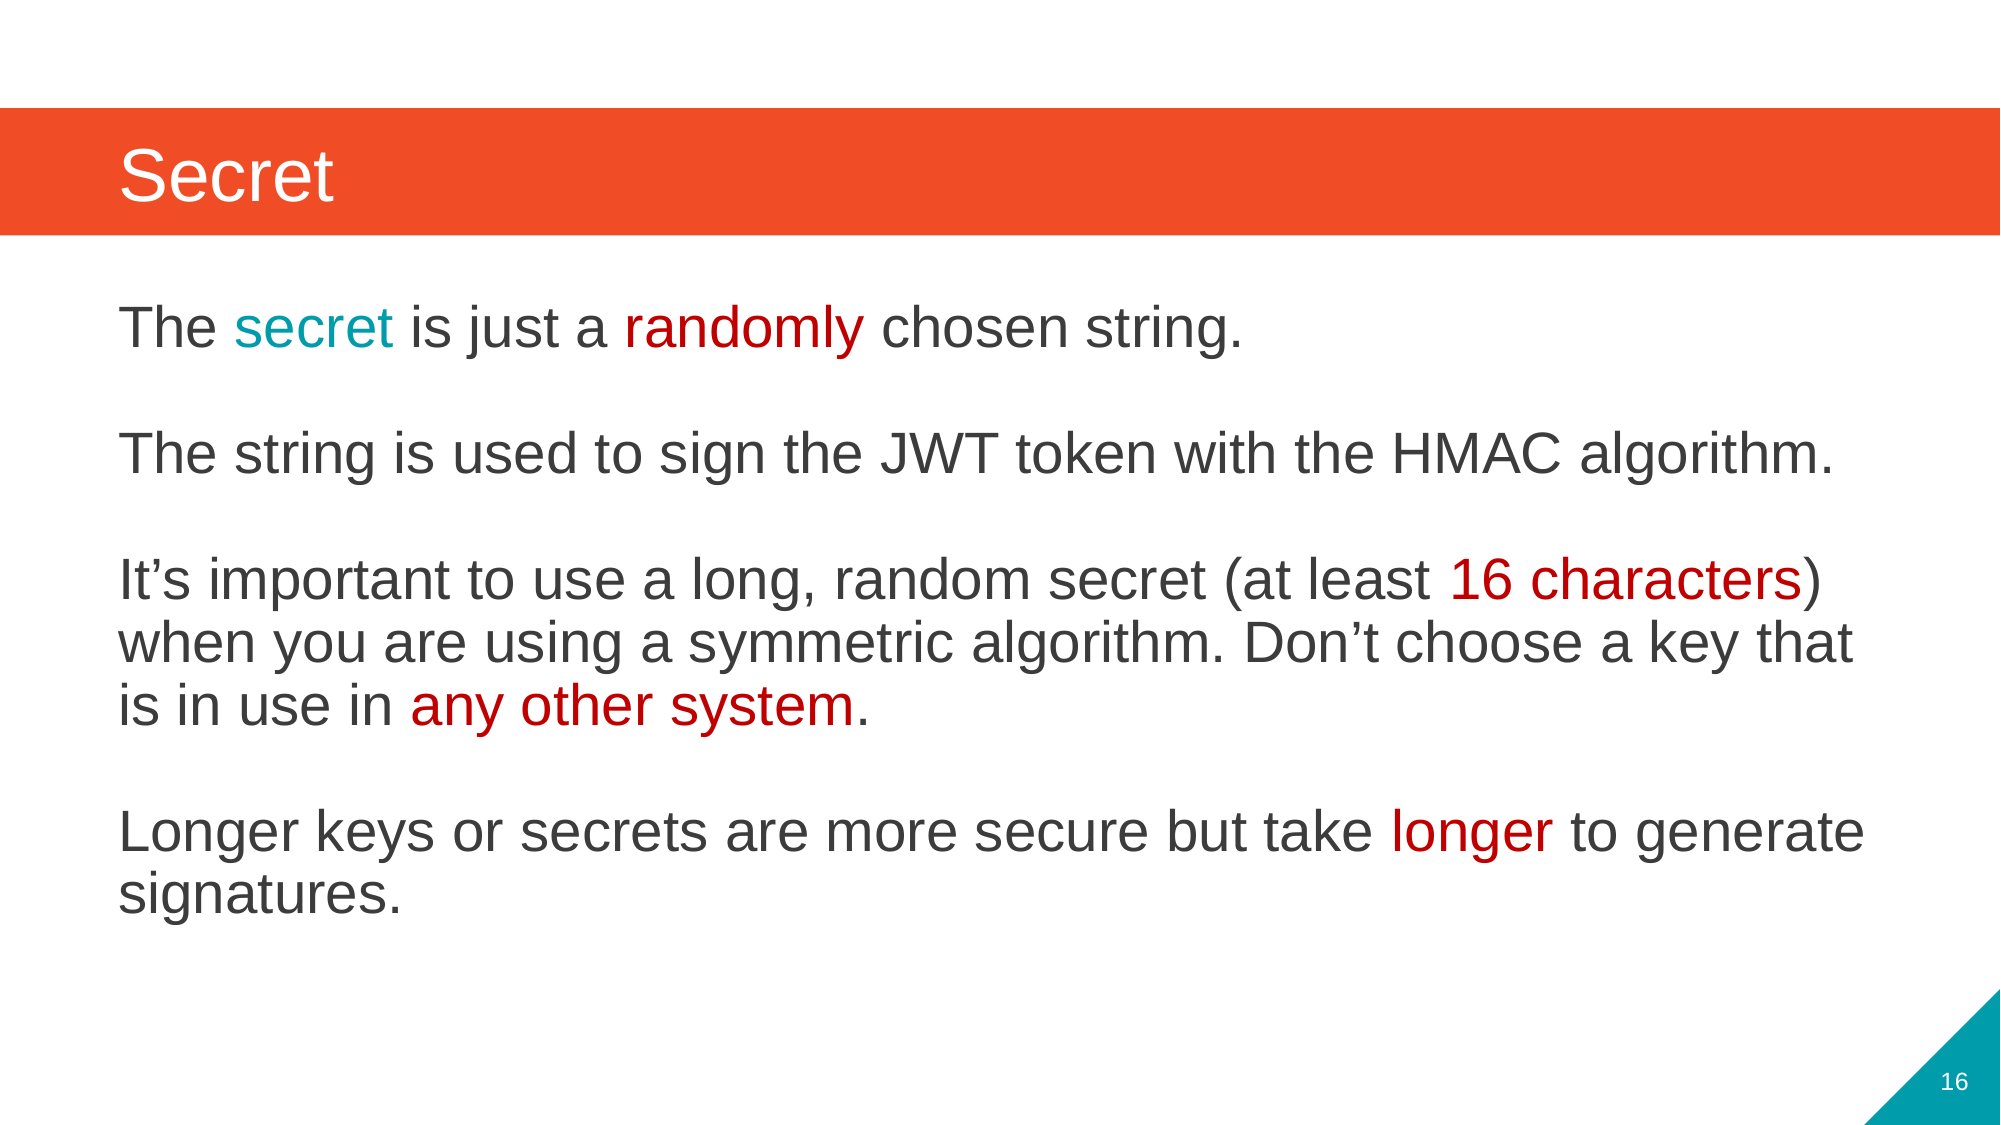

# Secret
The secret is just a randomly chosen string.
The string is used to sign the JWT token with the HMAC algorithm.
It’s important to use a long, random secret (at least 16 characters) when you are using a symmetric algorithm. Don’t choose a key that is in use in any other system.

Longer keys or secrets are more secure but take longer to generate signatures.

16